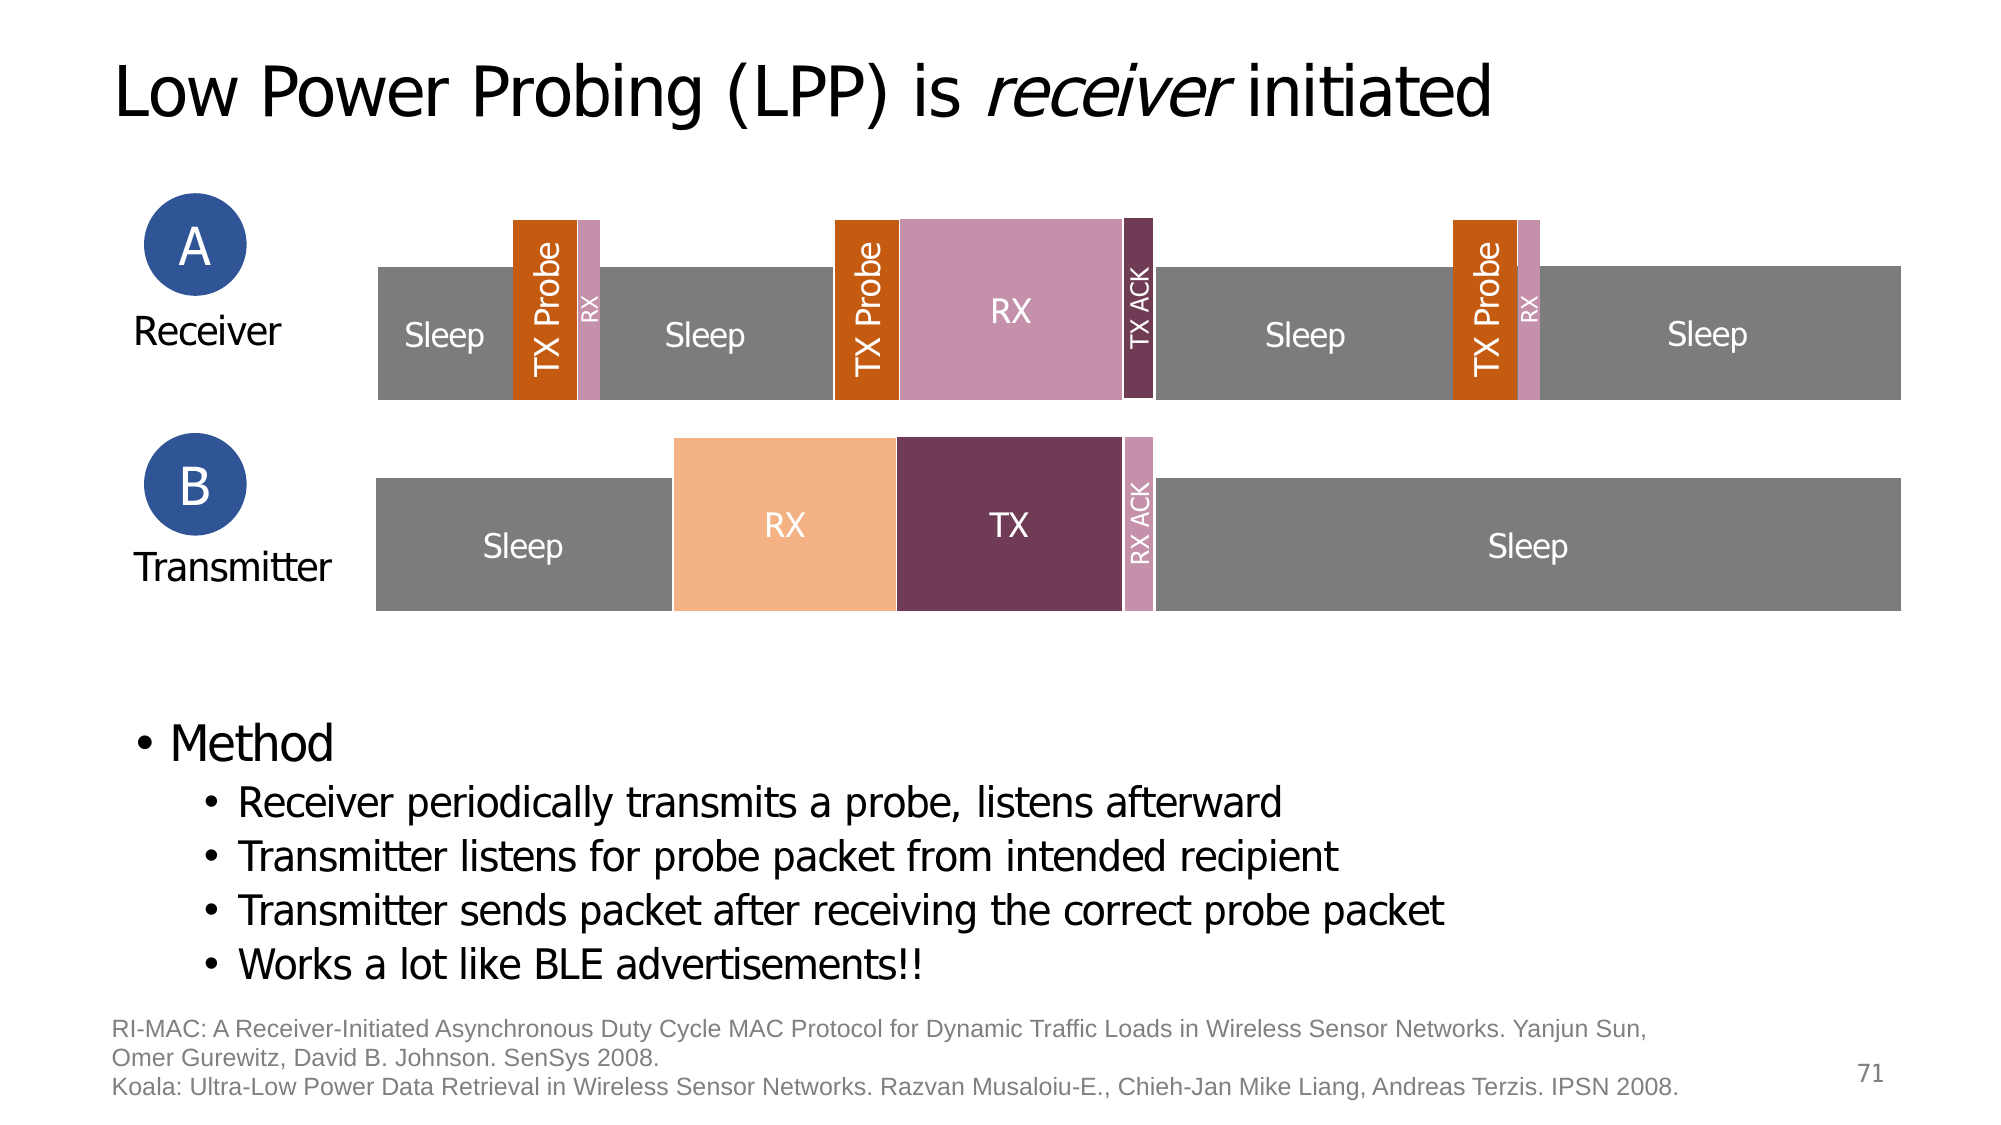

# Low Power Probing (LPP) is receiver initiated
A
TX ACK
RX
RX
TX Probe
RX
TX Probe
TX Probe
Sleep
Sleep
Sleep
Sleep
Receiver
B
RX ACK
TX
RX
Sleep
Sleep
Transmitter
Method
Receiver periodically transmits a probe, listens afterward
Transmitter listens for probe packet from intended recipient
Transmitter sends packet after receiving the correct probe packet
Works a lot like BLE advertisements!!
RI-MAC: A Receiver-Initiated Asynchronous Duty Cycle MAC Protocol for Dynamic Traffic Loads in Wireless Sensor Networks. Yanjun Sun, Omer Gurewitz, David B. Johnson. SenSys 2008.
71
Koala: Ultra-Low Power Data Retrieval in Wireless Sensor Networks. Razvan Musaloiu-E., Chieh-Jan Mike Liang, Andreas Terzis. IPSN 2008.